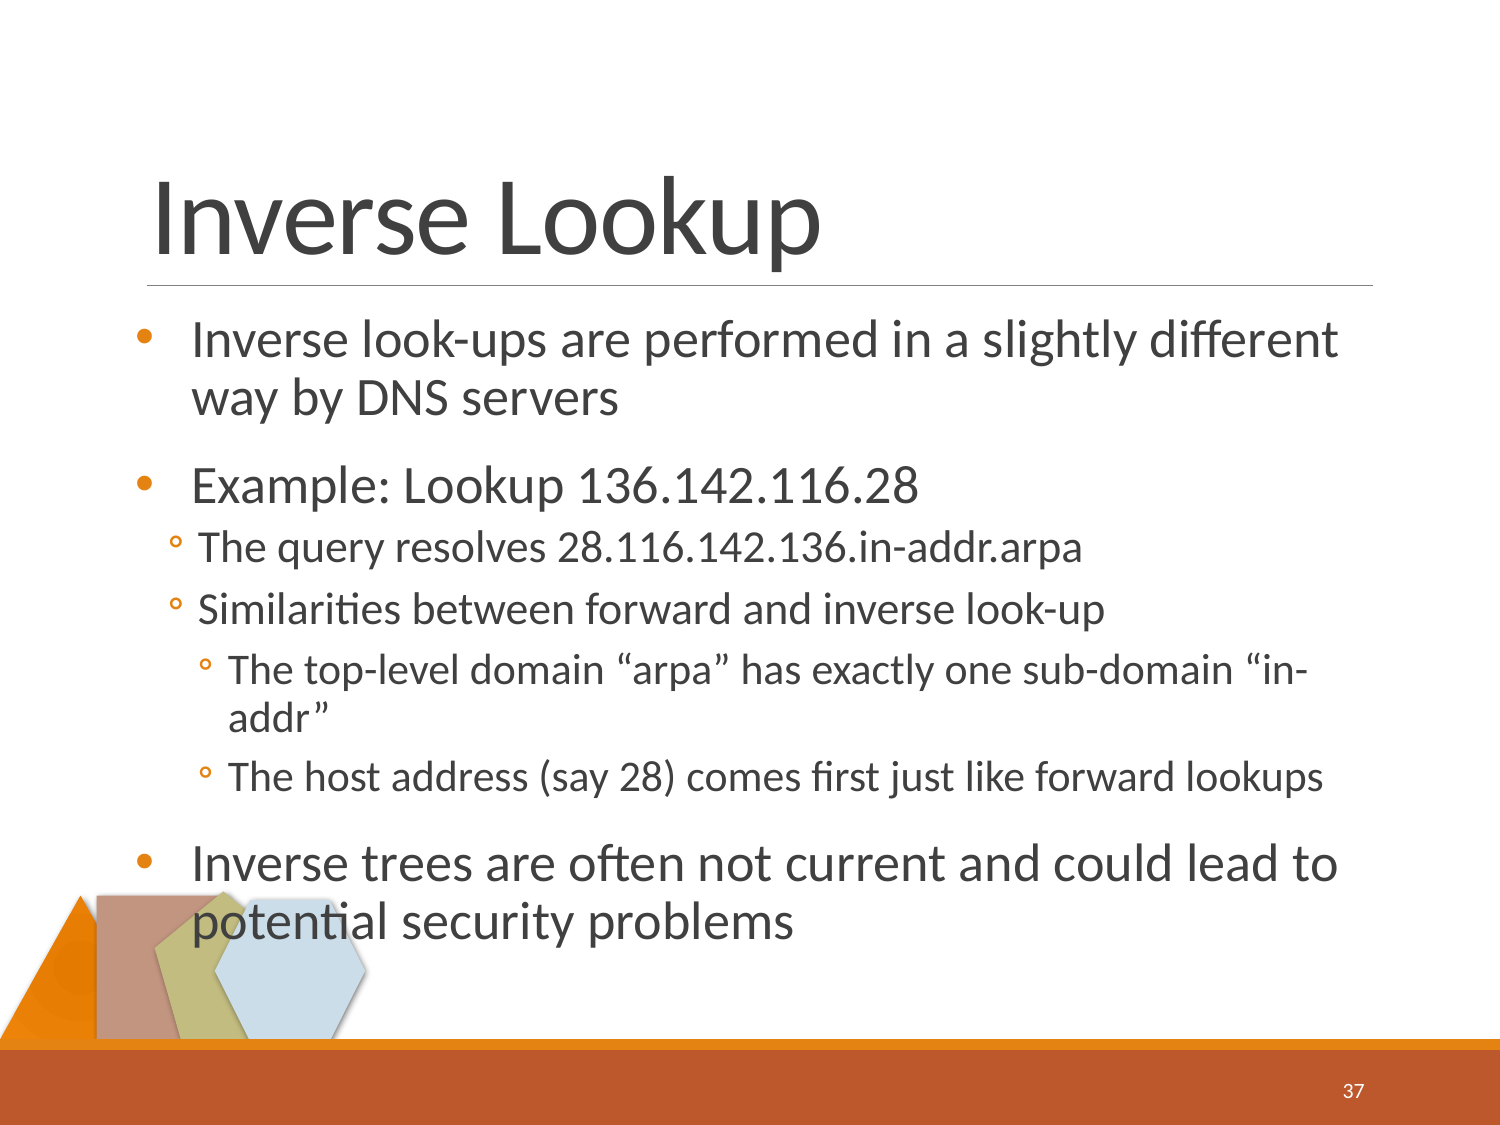

# Inverse Lookup
Inverse look-ups are performed in a slightly different way by DNS servers
Example: Lookup 136.142.116.28
The query resolves 28.116.142.136.in-addr.arpa
Similarities between forward and inverse look-up
The top-level domain “arpa” has exactly one sub-domain “in-addr”
The host address (say 28) comes first just like forward lookups
Inverse trees are often not current and could lead to potential security problems
37